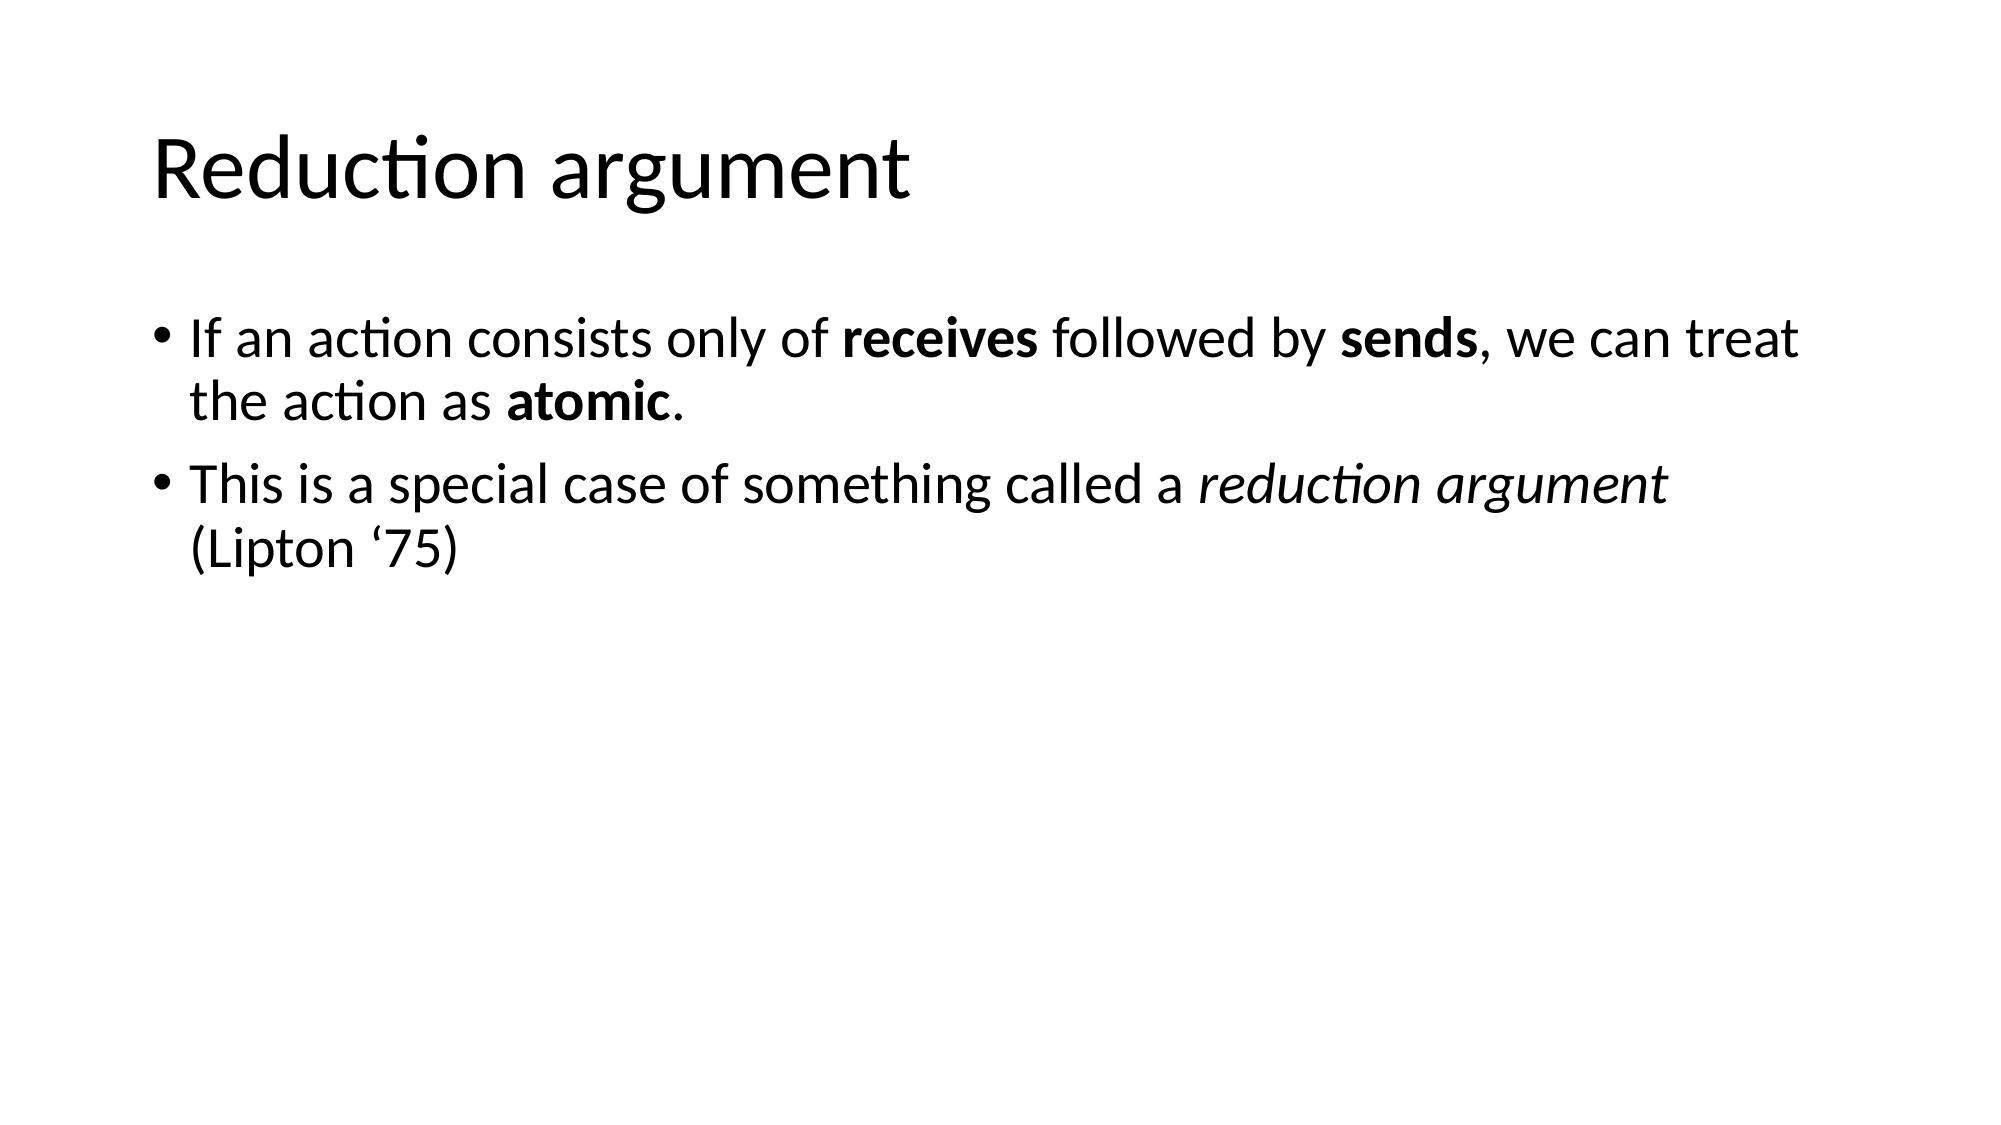

# Reduction argument
If an action consists only of receives followed by sends, we can treat the action as atomic.
This is a special case of something called a reduction argument (Lipton ‘75)